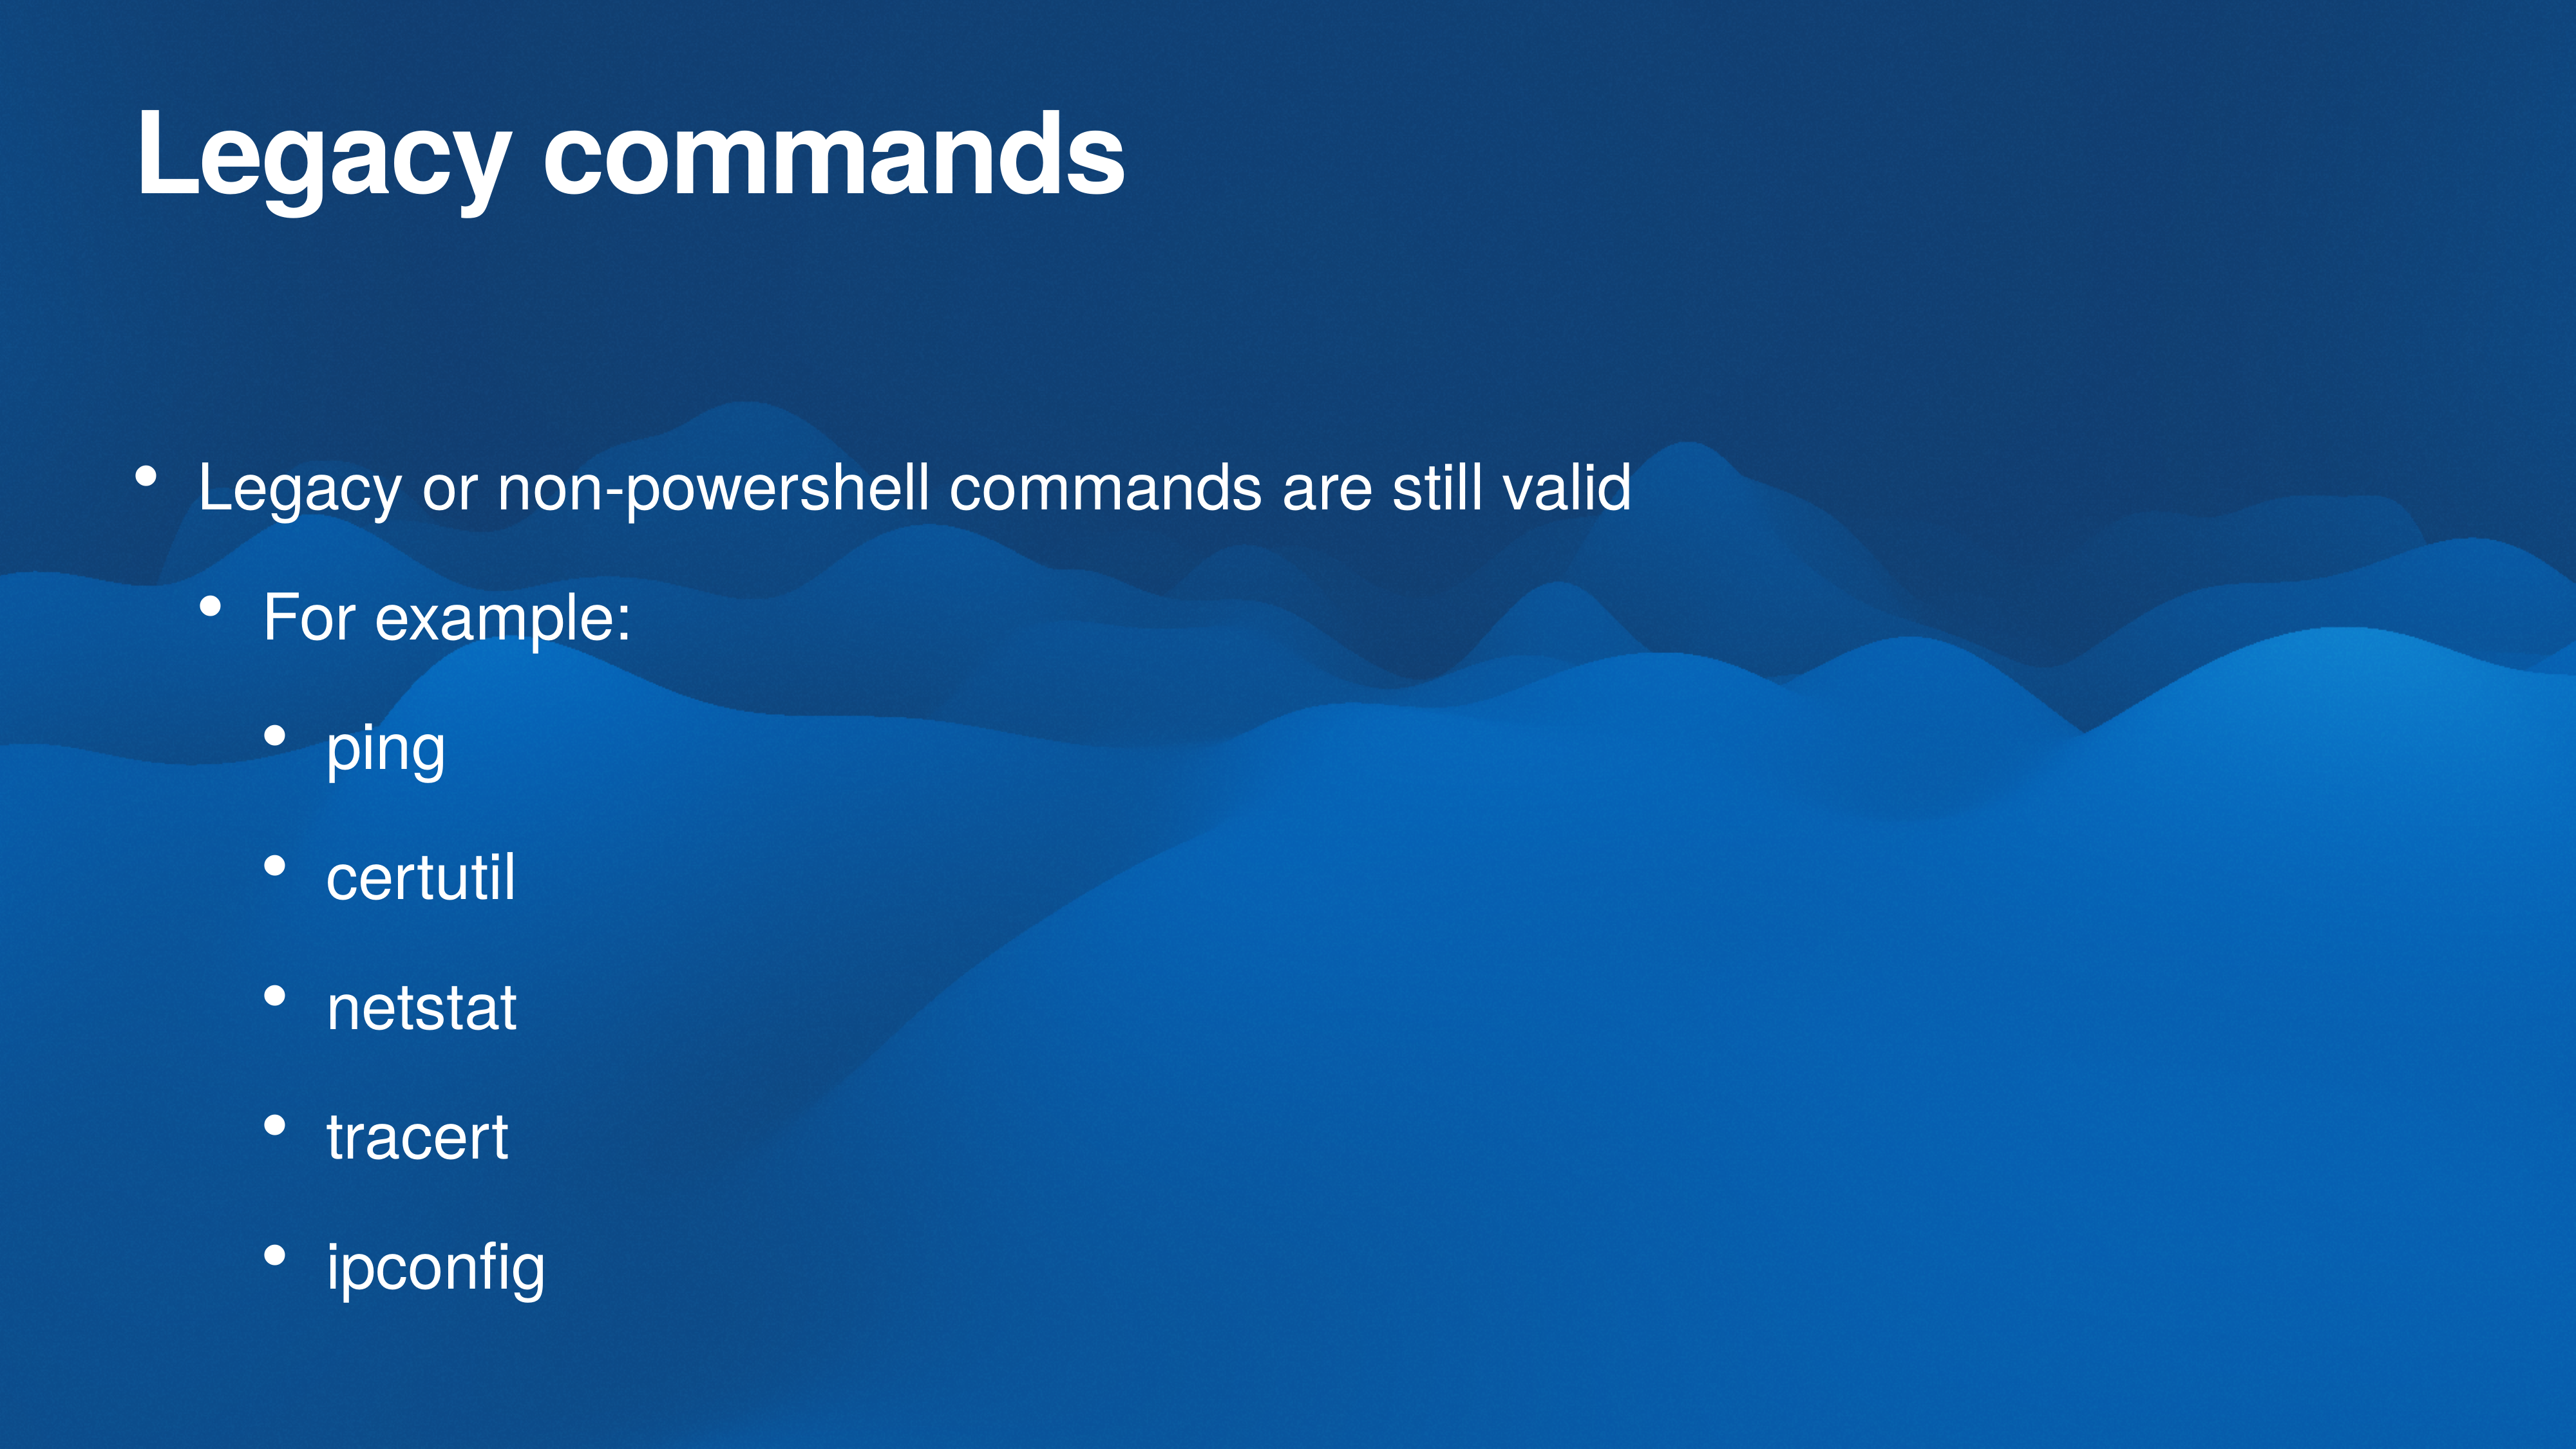

# Legacy commands
Legacy or non-powershell commands are still valid
For example:
ping
certutil
netstat
tracert
ipconfig